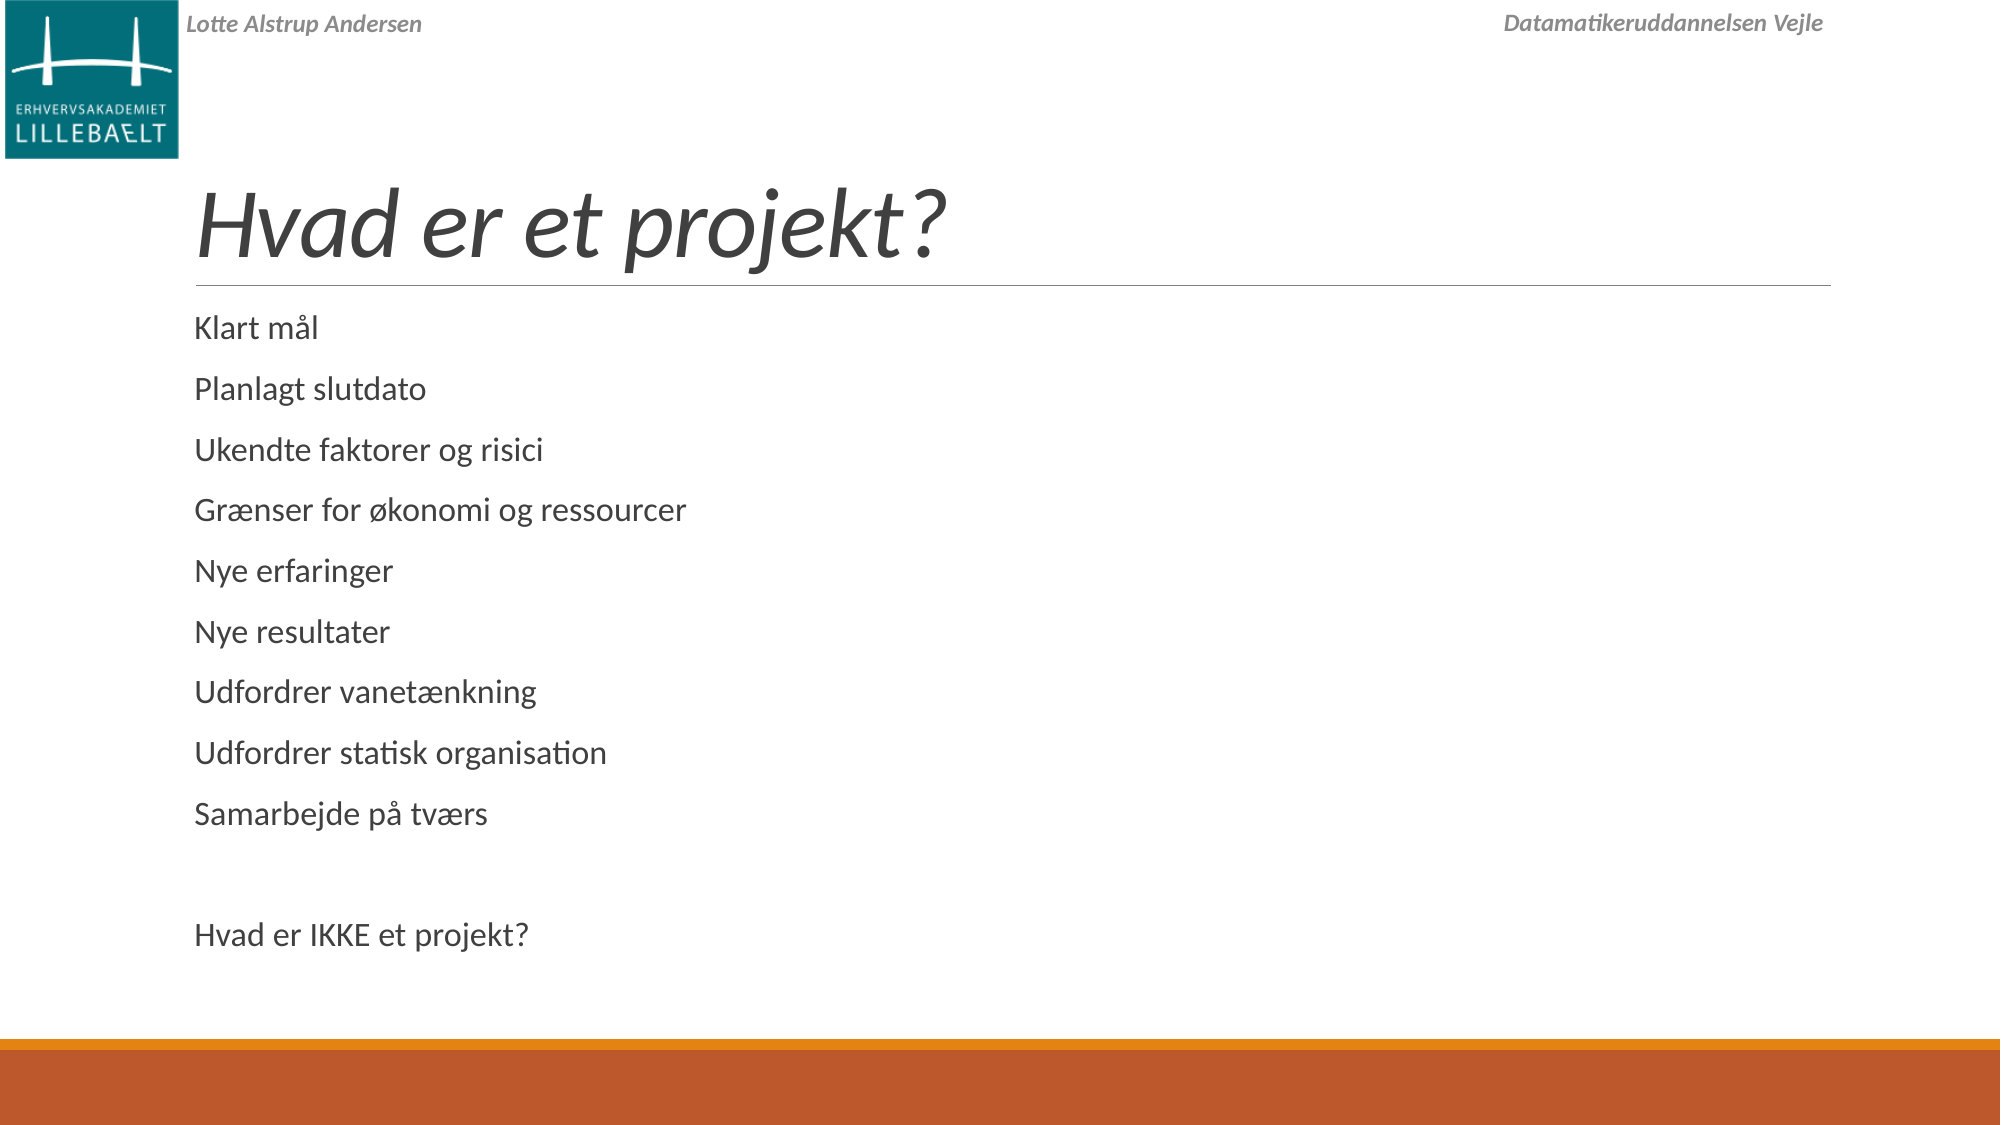

# Hvad er et projekt?
Klart mål
Planlagt slutdato
Ukendte faktorer og risici
Grænser for økonomi og ressourcer
Nye erfaringer
Nye resultater
Udfordrer vanetænkning
Udfordrer statisk organisation
Samarbejde på tværs

Hvad er IKKE et projekt?